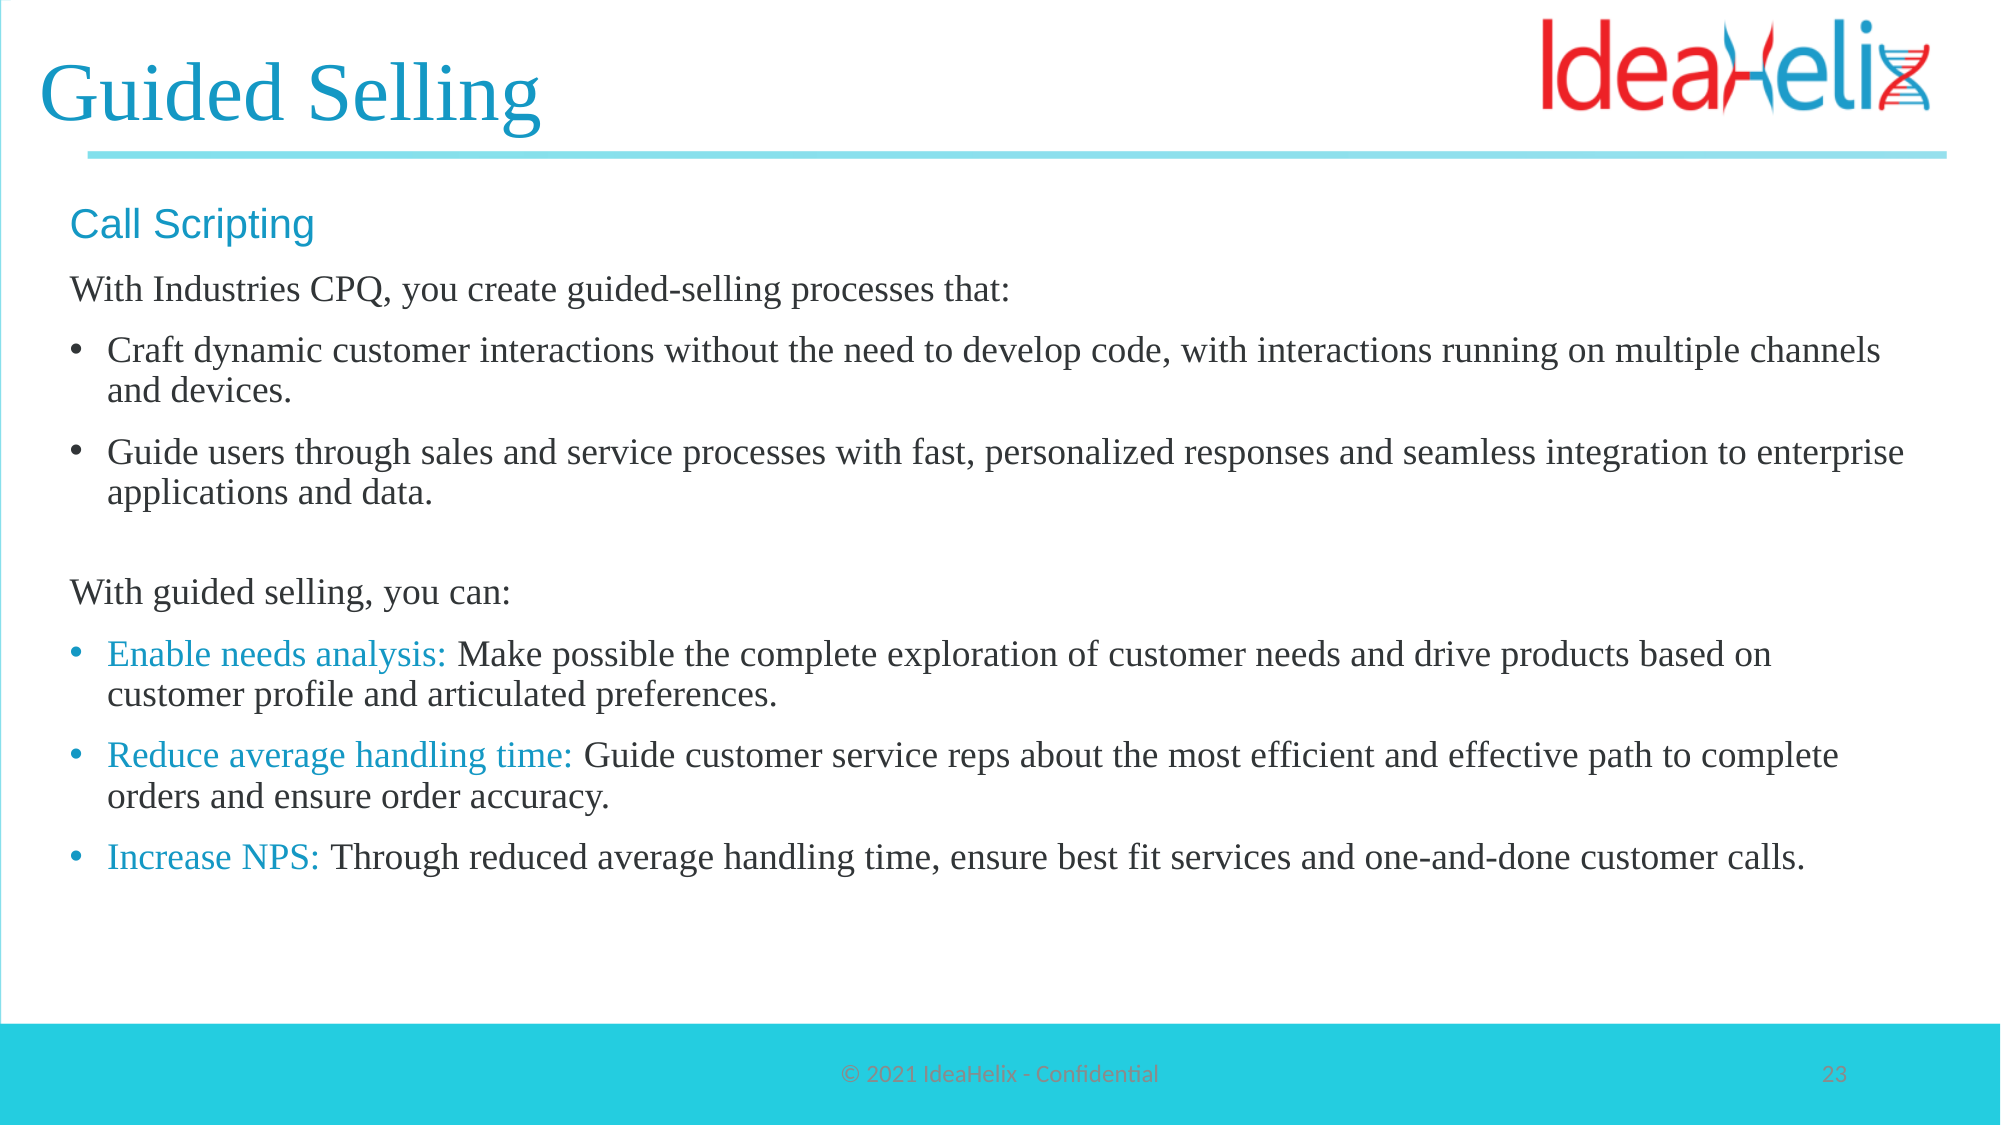

# Guided Selling
Call Scripting
With Industries CPQ, you create guided-selling processes that:
Craft dynamic customer interactions without the need to develop code, with interactions running on multiple channels and devices.
Guide users through sales and service processes with fast, personalized responses and seamless integration to enterprise applications and data.

With guided selling, you can:
Enable needs analysis: Make possible the complete exploration of customer needs and drive products based on customer profile and articulated preferences.
Reduce average handling time: Guide customer service reps about the most efficient and effective path to complete orders and ensure order accuracy.
Increase NPS: Through reduced average handling time, ensure best fit services and one-and-done customer calls.
© 2021 IdeaHelix - Confidential
23